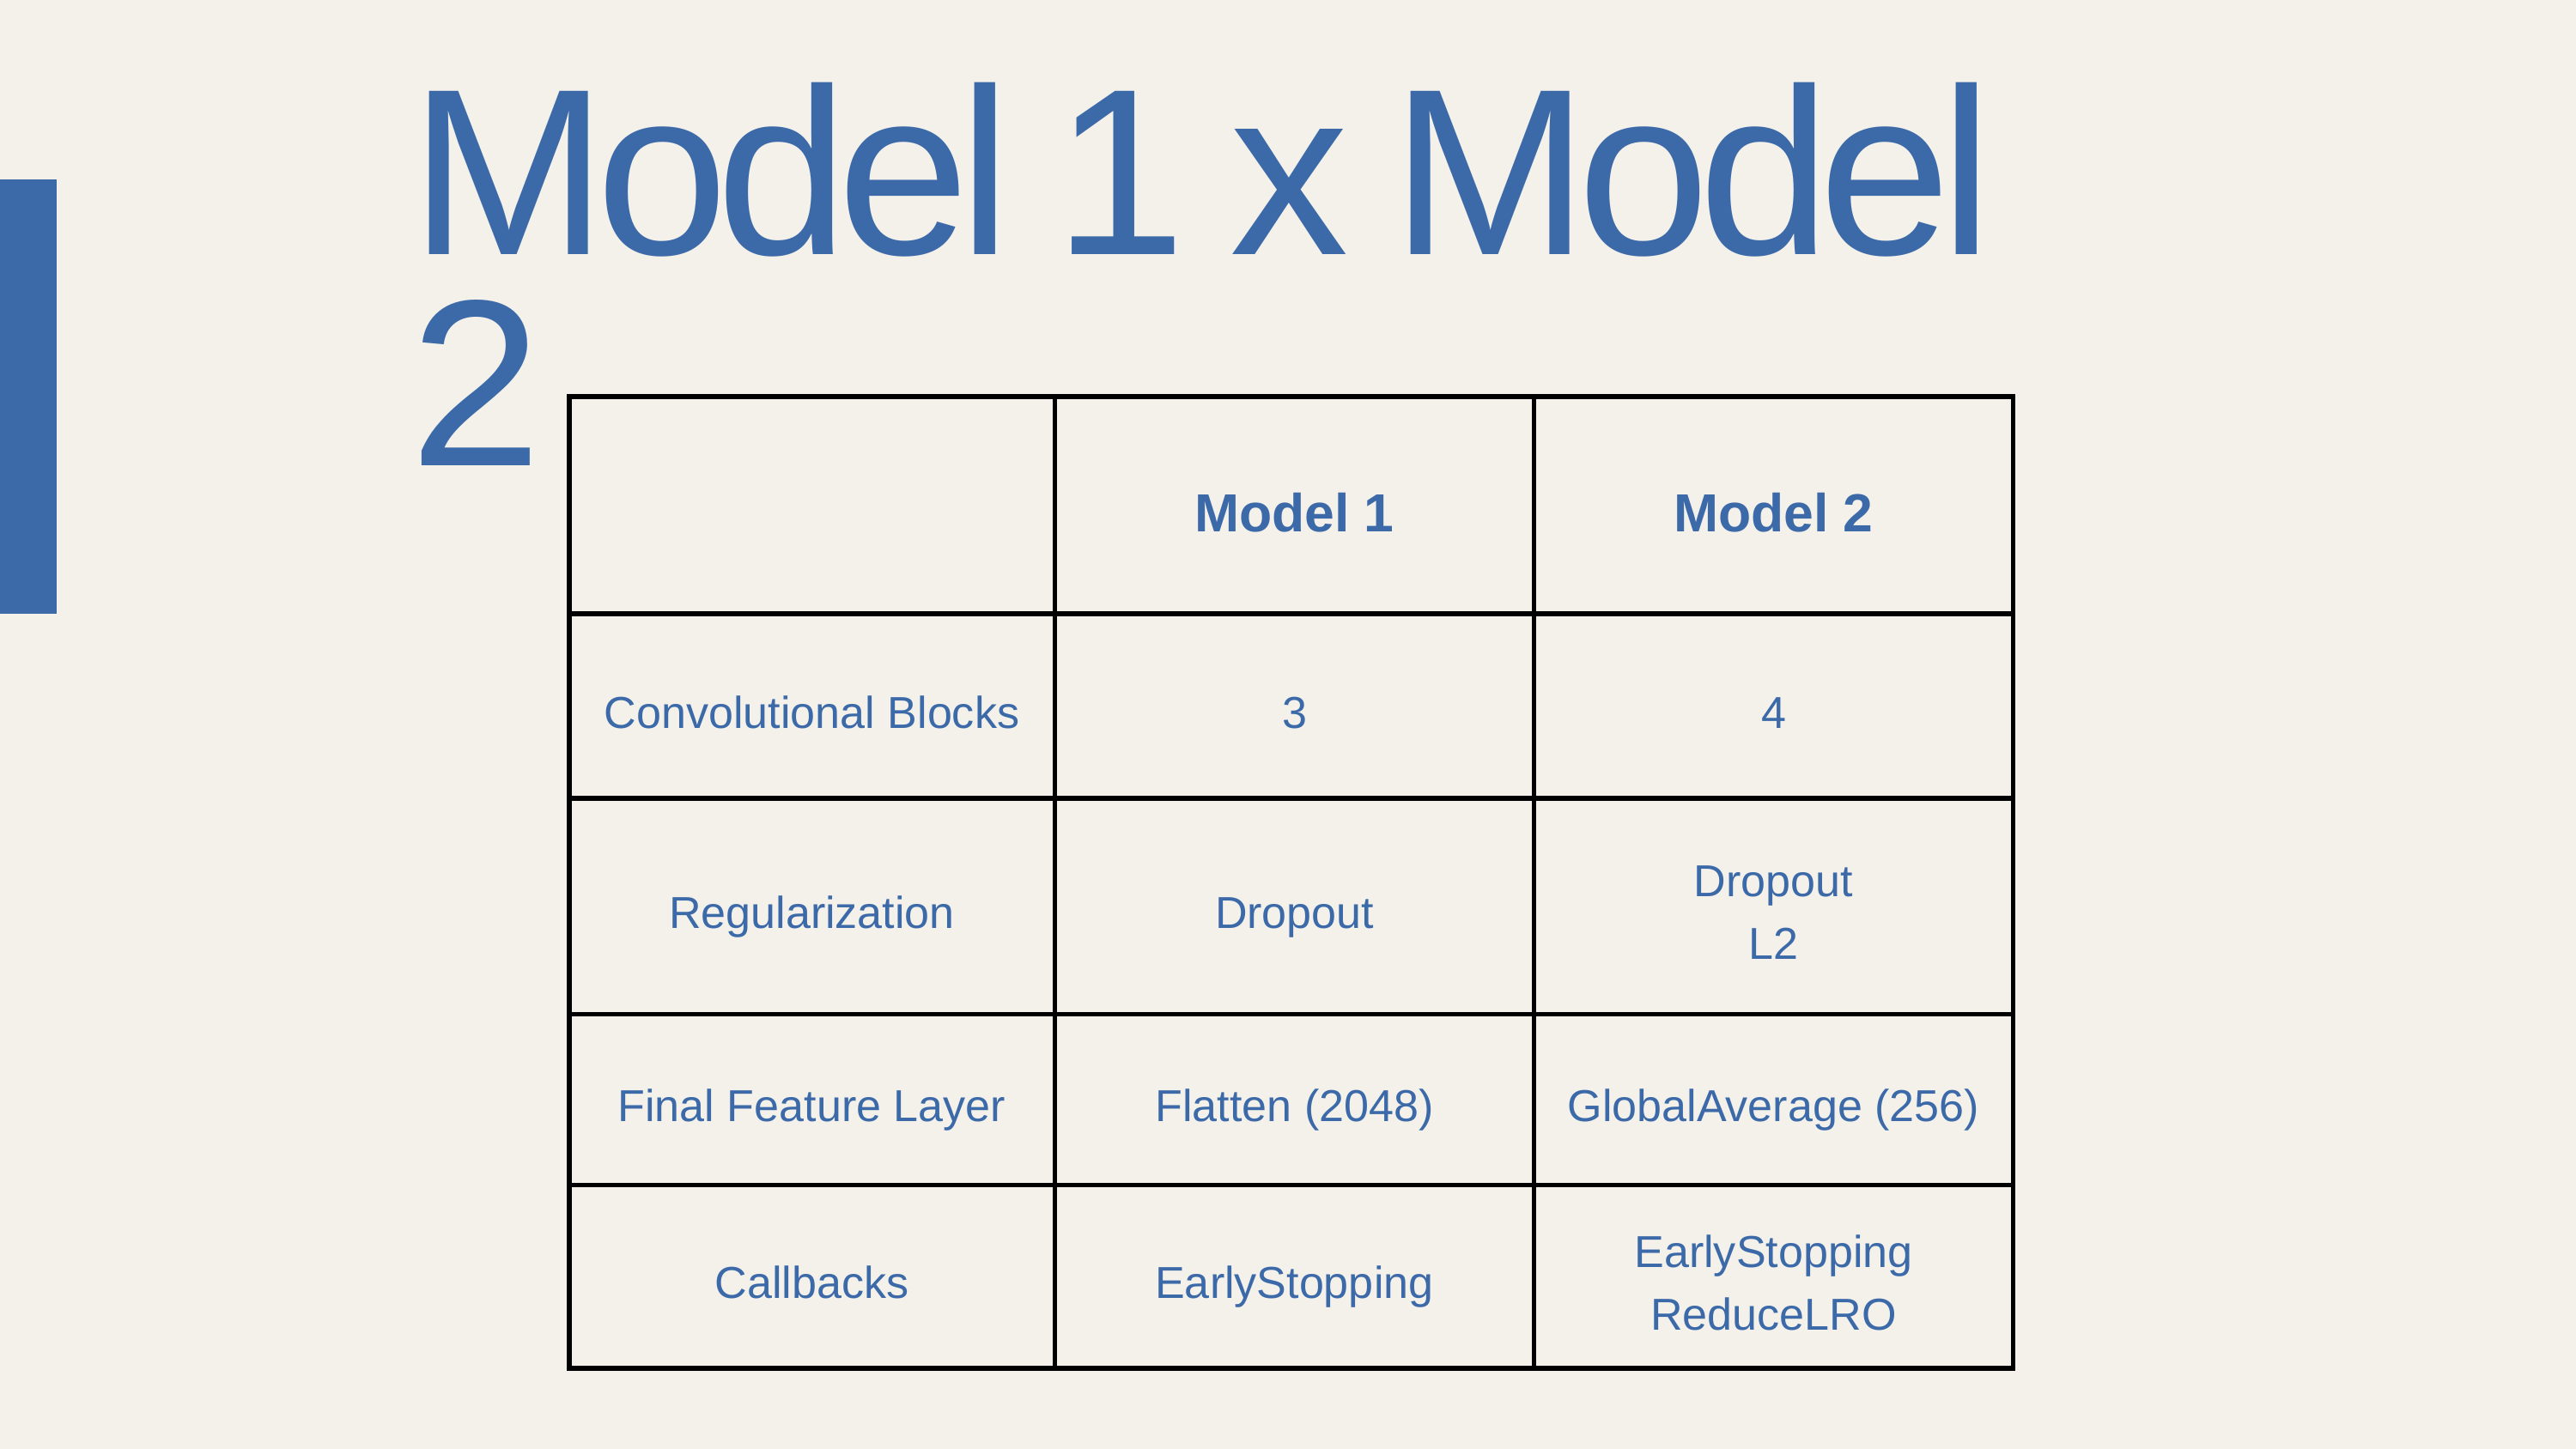

Model 1 x Model 2

|  | Model 1 | Model 2 |
| --- | --- | --- |
| Convolutional Blocks | 3 | 4 |
| Regularization | Dropout | Dropout L2 |
| Final Feature Layer | Flatten (2048) | GlobalAverage (256) |
| Callbacks | EarlyStopping | EarlyStopping ReduceLRO |